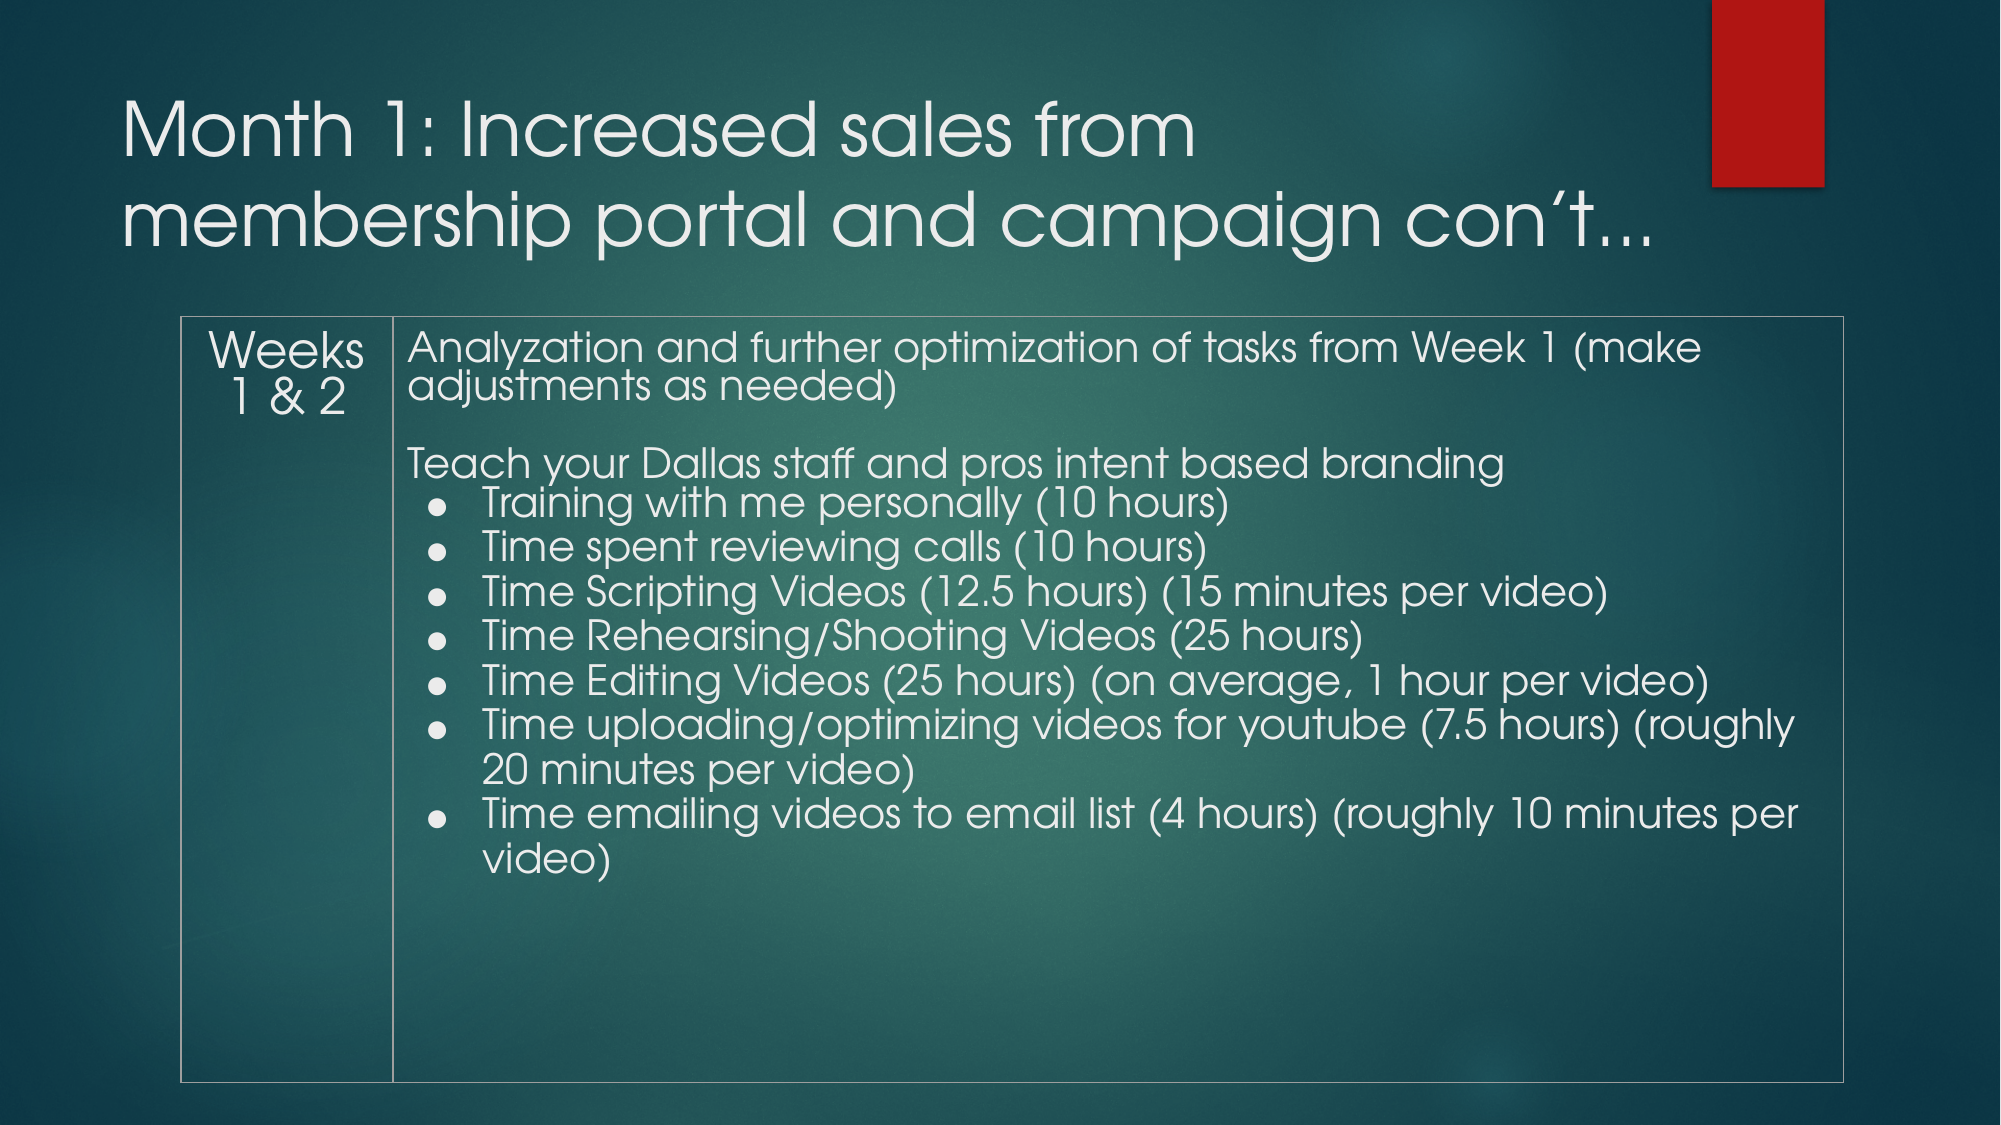

# Month 1: Increased sales from membership portal and campaign con’t...
| Weeks 1 & 2 | Analyzation and further optimization of tasks from Week 1 (make adjustments as needed) Teach your Dallas staff and pros intent based branding Training with me personally (10 hours) Time spent reviewing calls (10 hours) Time Scripting Videos (12.5 hours) (15 minutes per video) Time Rehearsing/Shooting Videos (25 hours) Time Editing Videos (25 hours) (on average, 1 hour per video) Time uploading/optimizing videos for youtube (7.5 hours) (roughly 20 minutes per video) Time emailing videos to email list (4 hours) (roughly 10 minutes per video) |
| --- | --- |